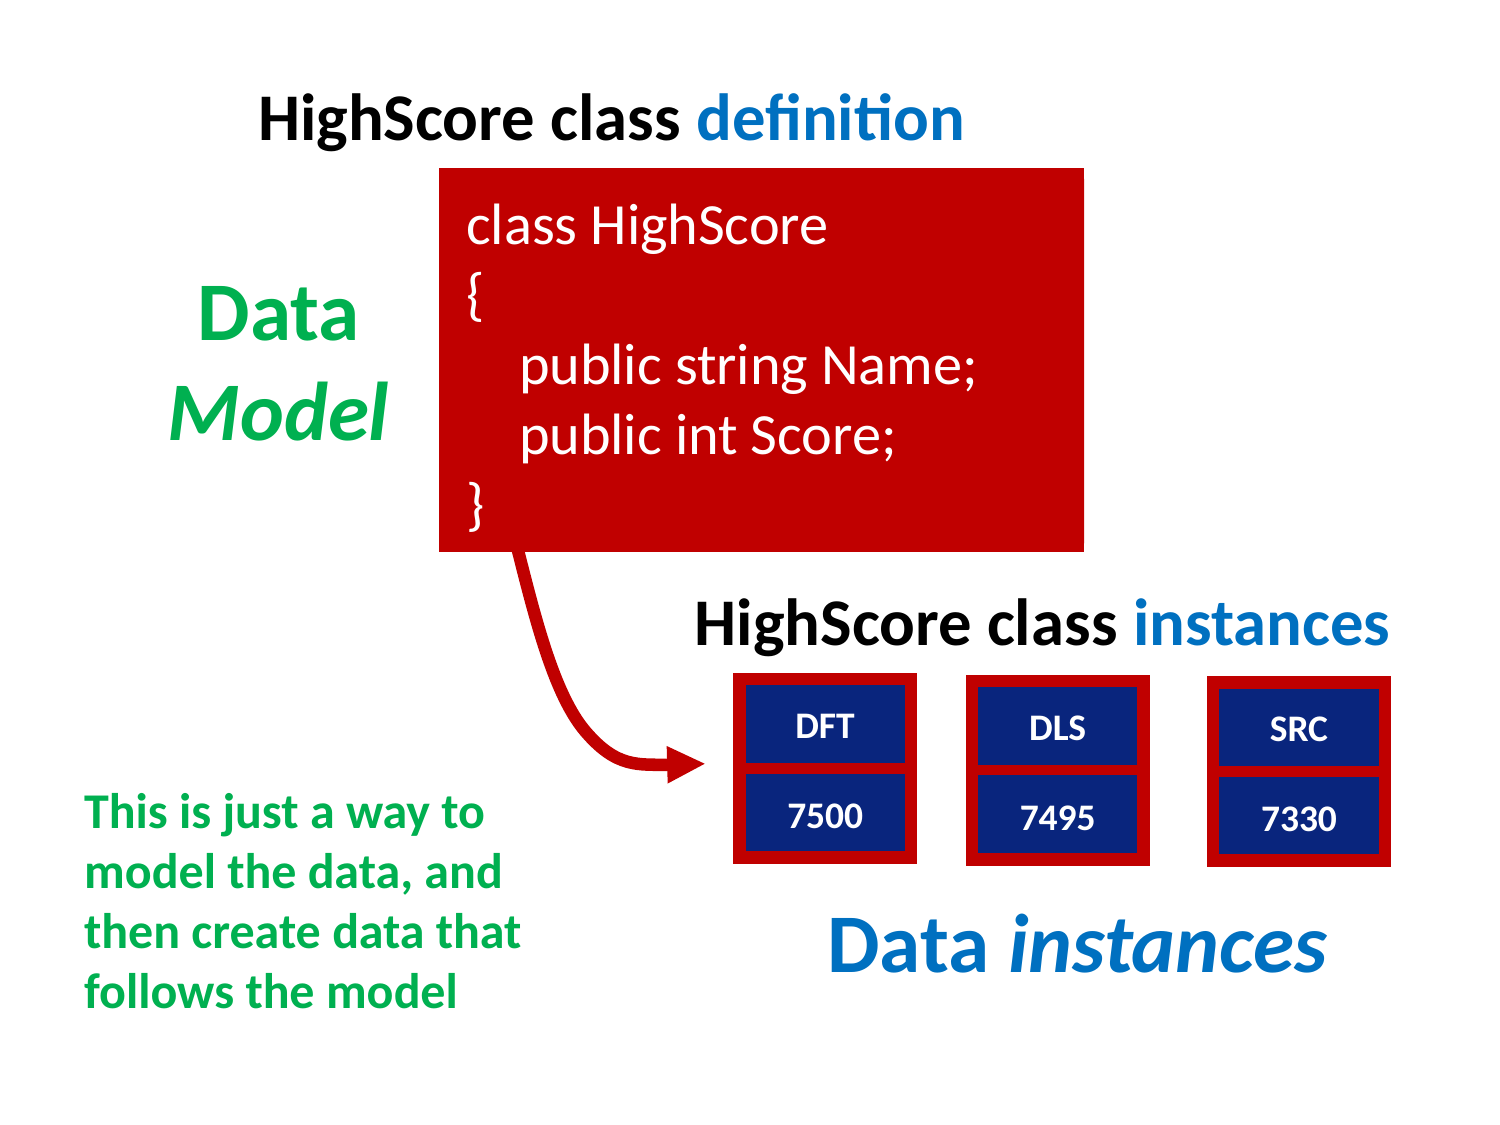

HighScore class definition

class HighScore
{
    public string Name;
    public int Score;
}
Data Model

HighScore class instances

DFT
7500

DLS
7495

SRC
7330
This is just a way to model the data, and then create data that follows the model
Data instances